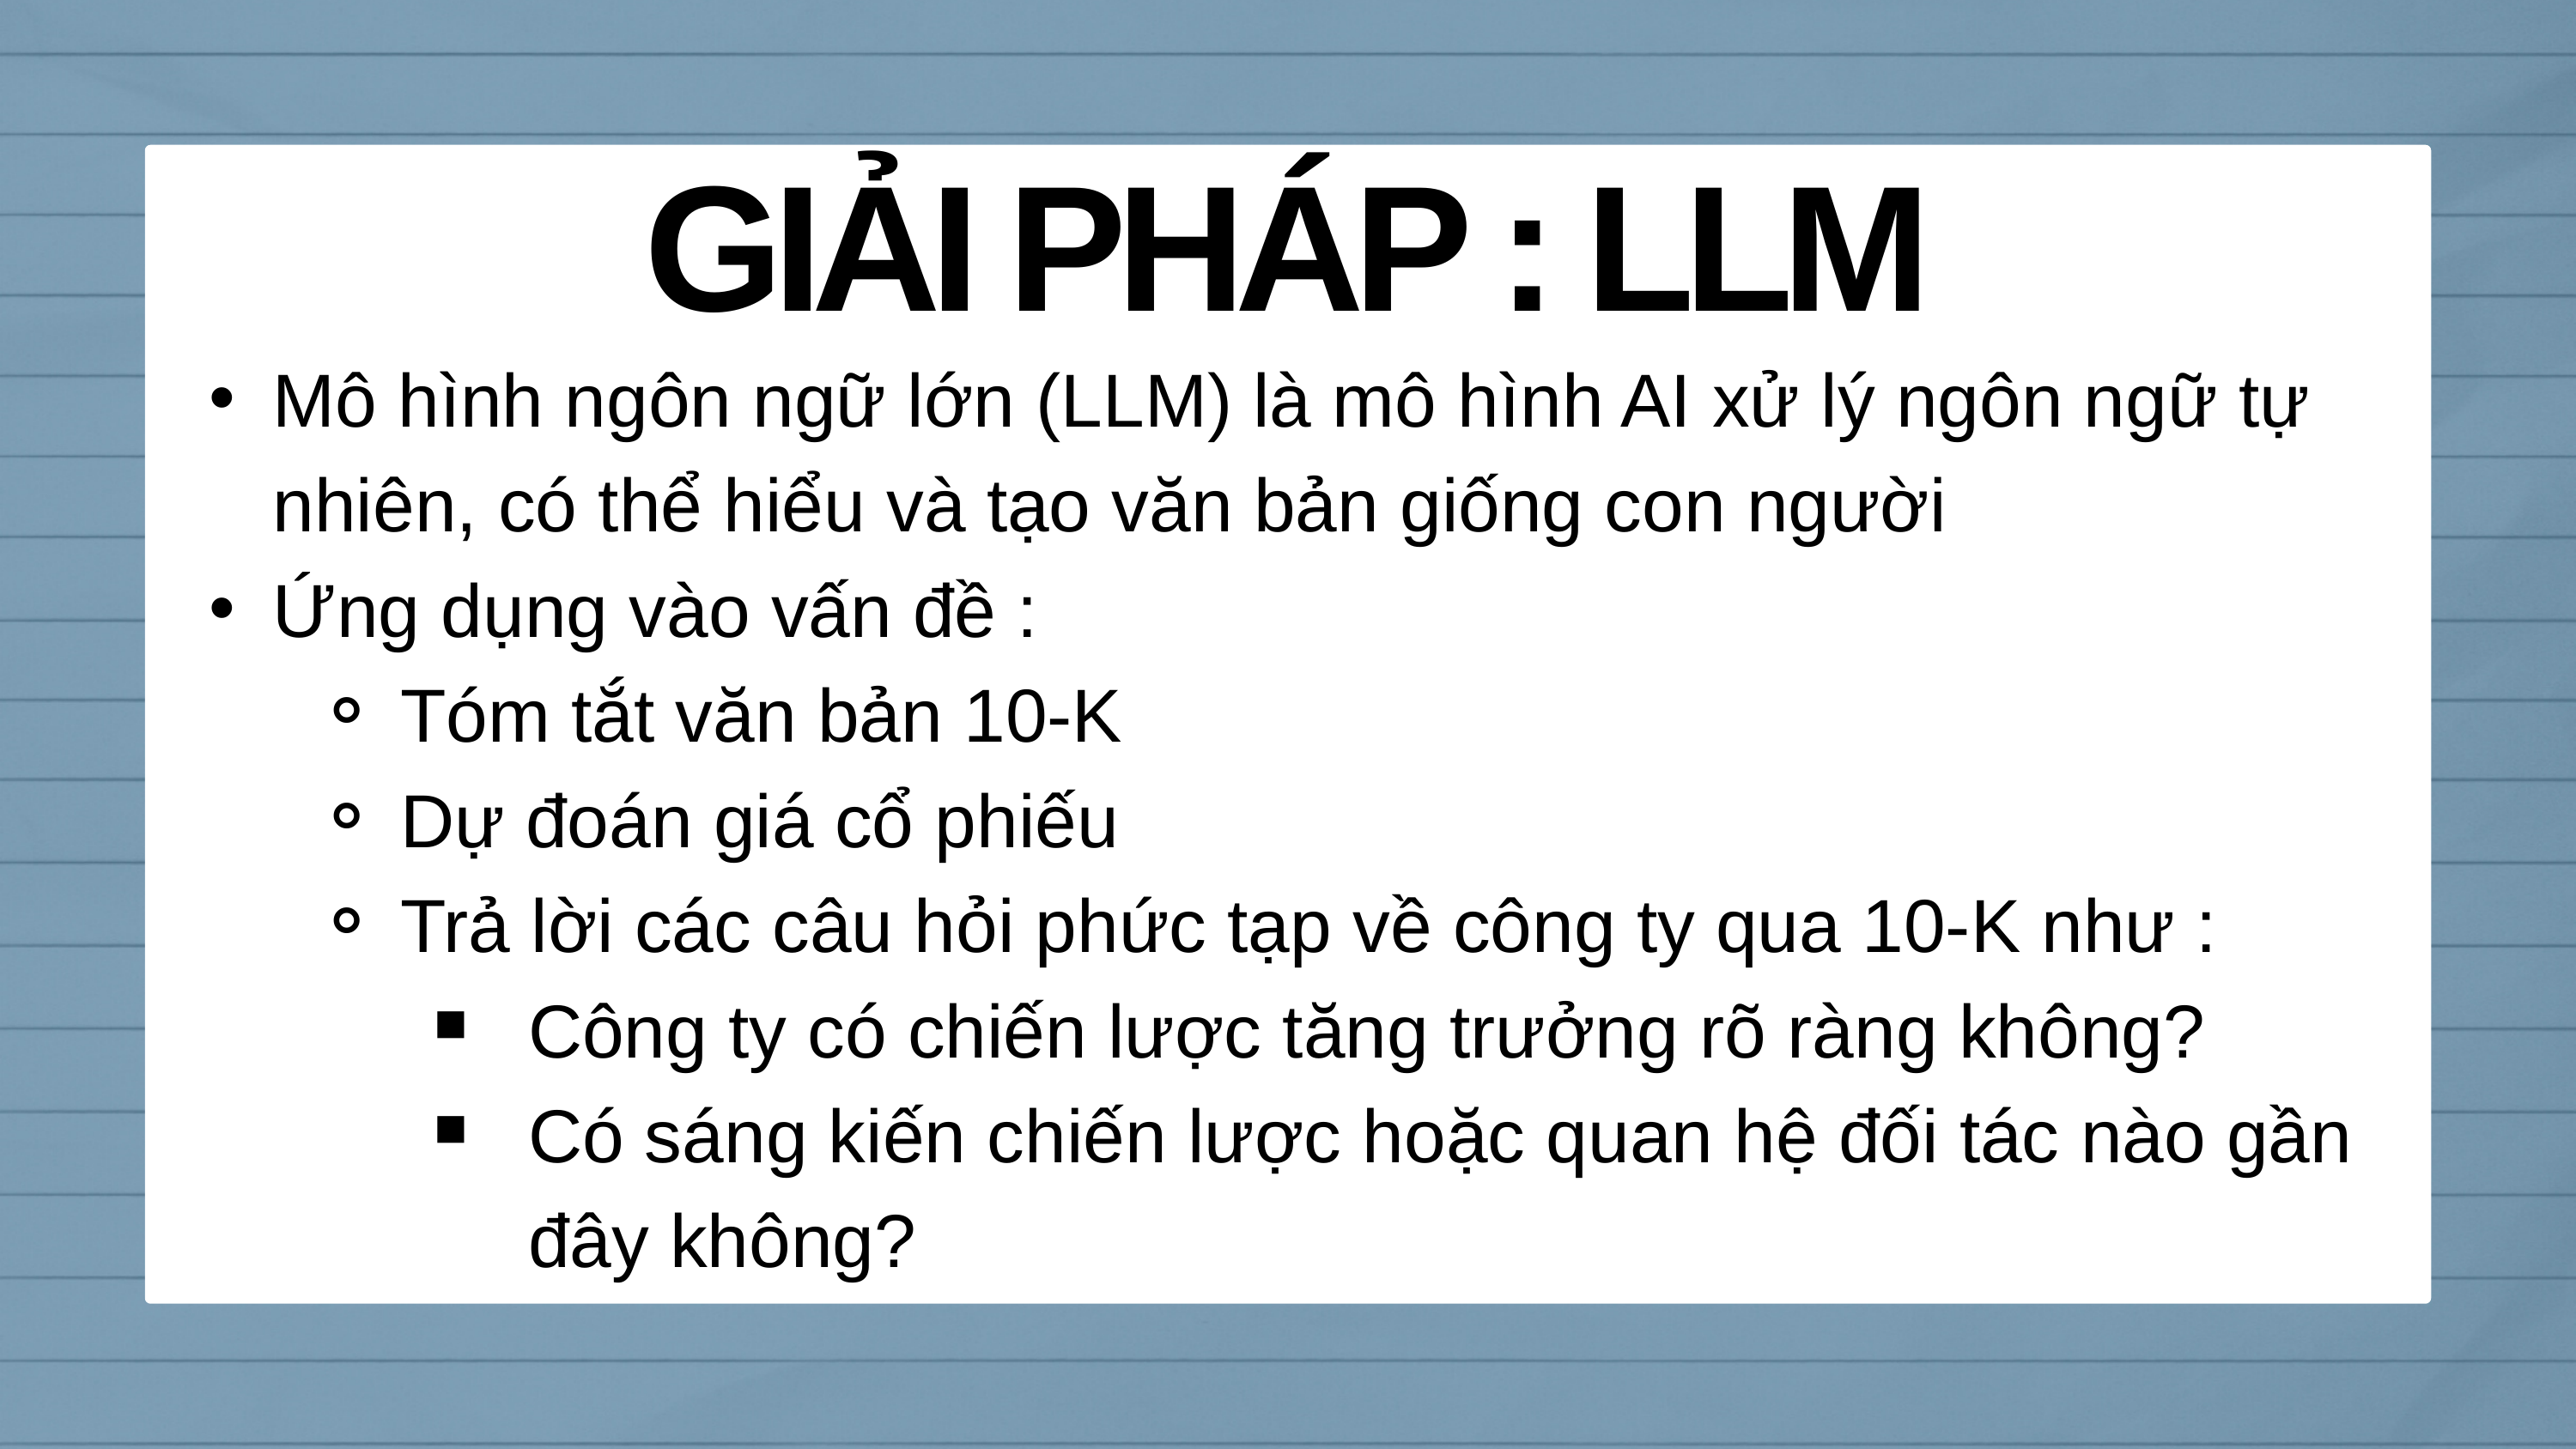

GIẢI PHÁP : LLM
Mô hình ngôn ngữ lớn (LLM) là mô hình AI xử lý ngôn ngữ tự nhiên, có thể hiểu và tạo văn bản giống con người
Ứng dụng vào vấn đề :
Tóm tắt văn bản 10-K
Dự đoán giá cổ phiếu
Trả lời các câu hỏi phức tạp về công ty qua 10-K như :
Công ty có chiến lược tăng trưởng rõ ràng không?
Có sáng kiến chiến lược hoặc quan hệ đối tác nào gần đây không?